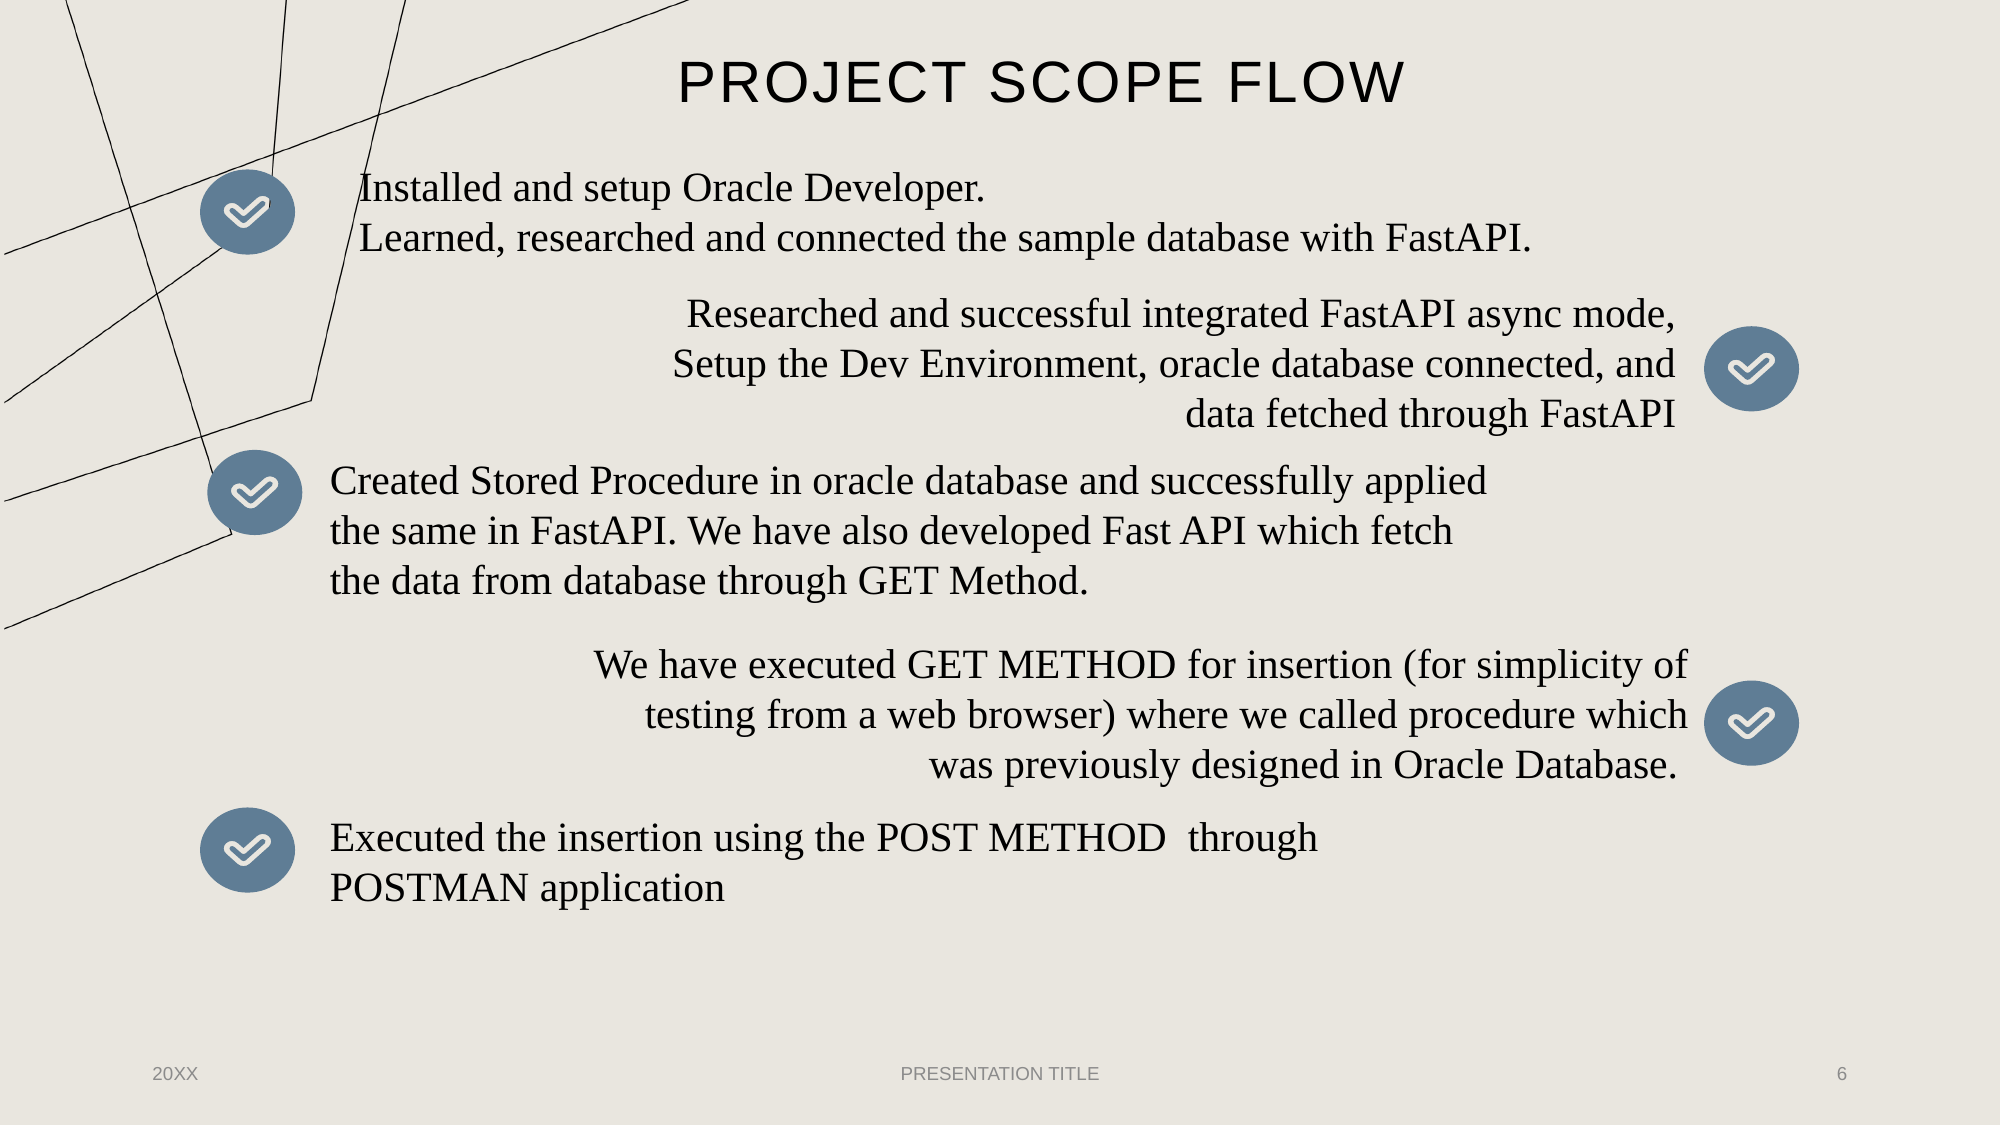

# PROJECT SCOPE FLOW
Installed and setup Oracle Developer.
Learned, researched and connected the sample database with FastAPI.

Researched and successful integrated FastAPI async mode, Setup the Dev Environment, oracle database connected, and data fetched through FastAPI

Created Stored Procedure in oracle database and successfully applied the same in FastAPI. We have also developed Fast API which fetch the data from database through GET Method.

We have executed GET METHOD for insertion (for simplicity of testing from a web browser) where we called procedure which was previously designed in Oracle Database.

Executed the insertion using the POST METHOD  through POSTMAN application

20XX
PRESENTATION TITLE
6